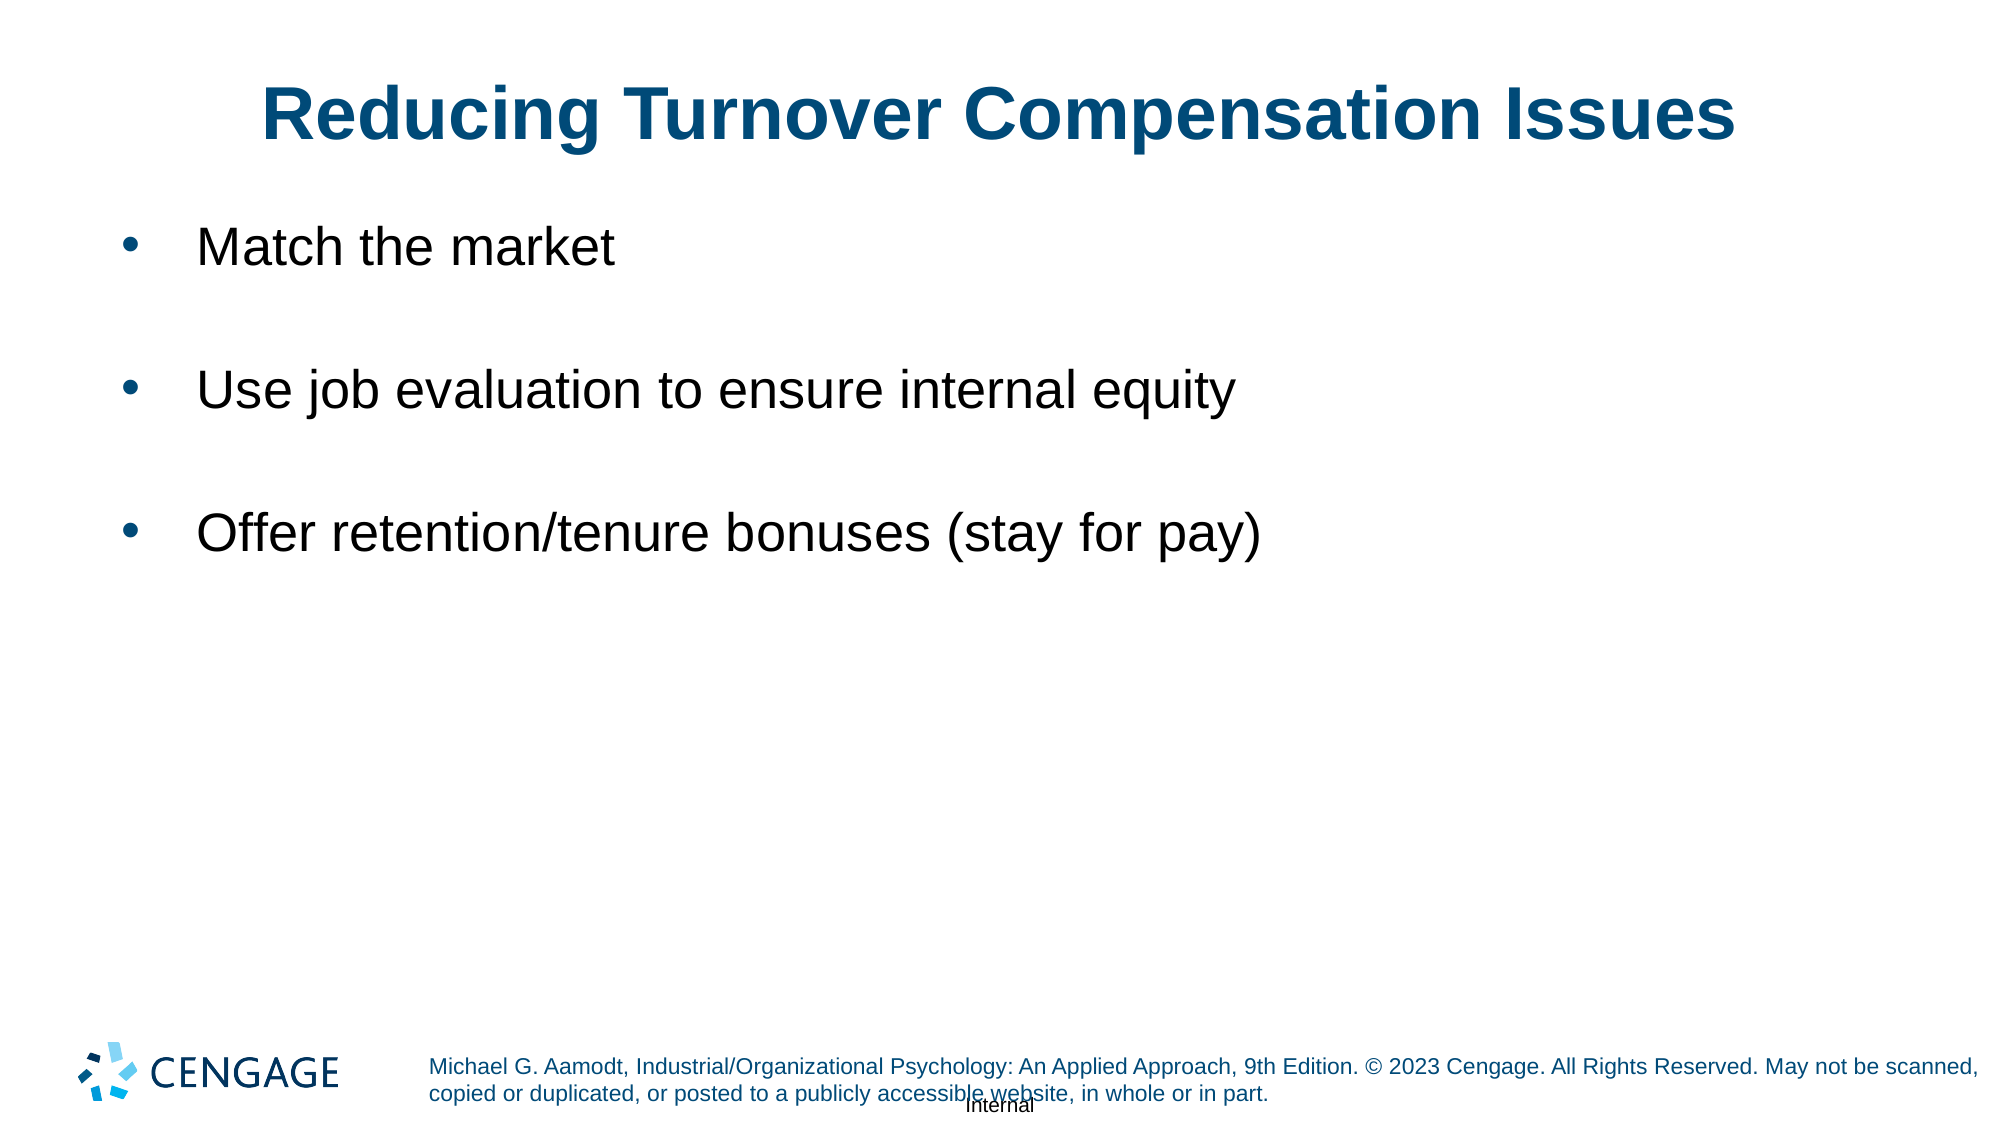

# Reducing Turnover Compensation Issues
Match the market
Use job evaluation to ensure internal equity
Offer retention/tenure bonuses (stay for pay)